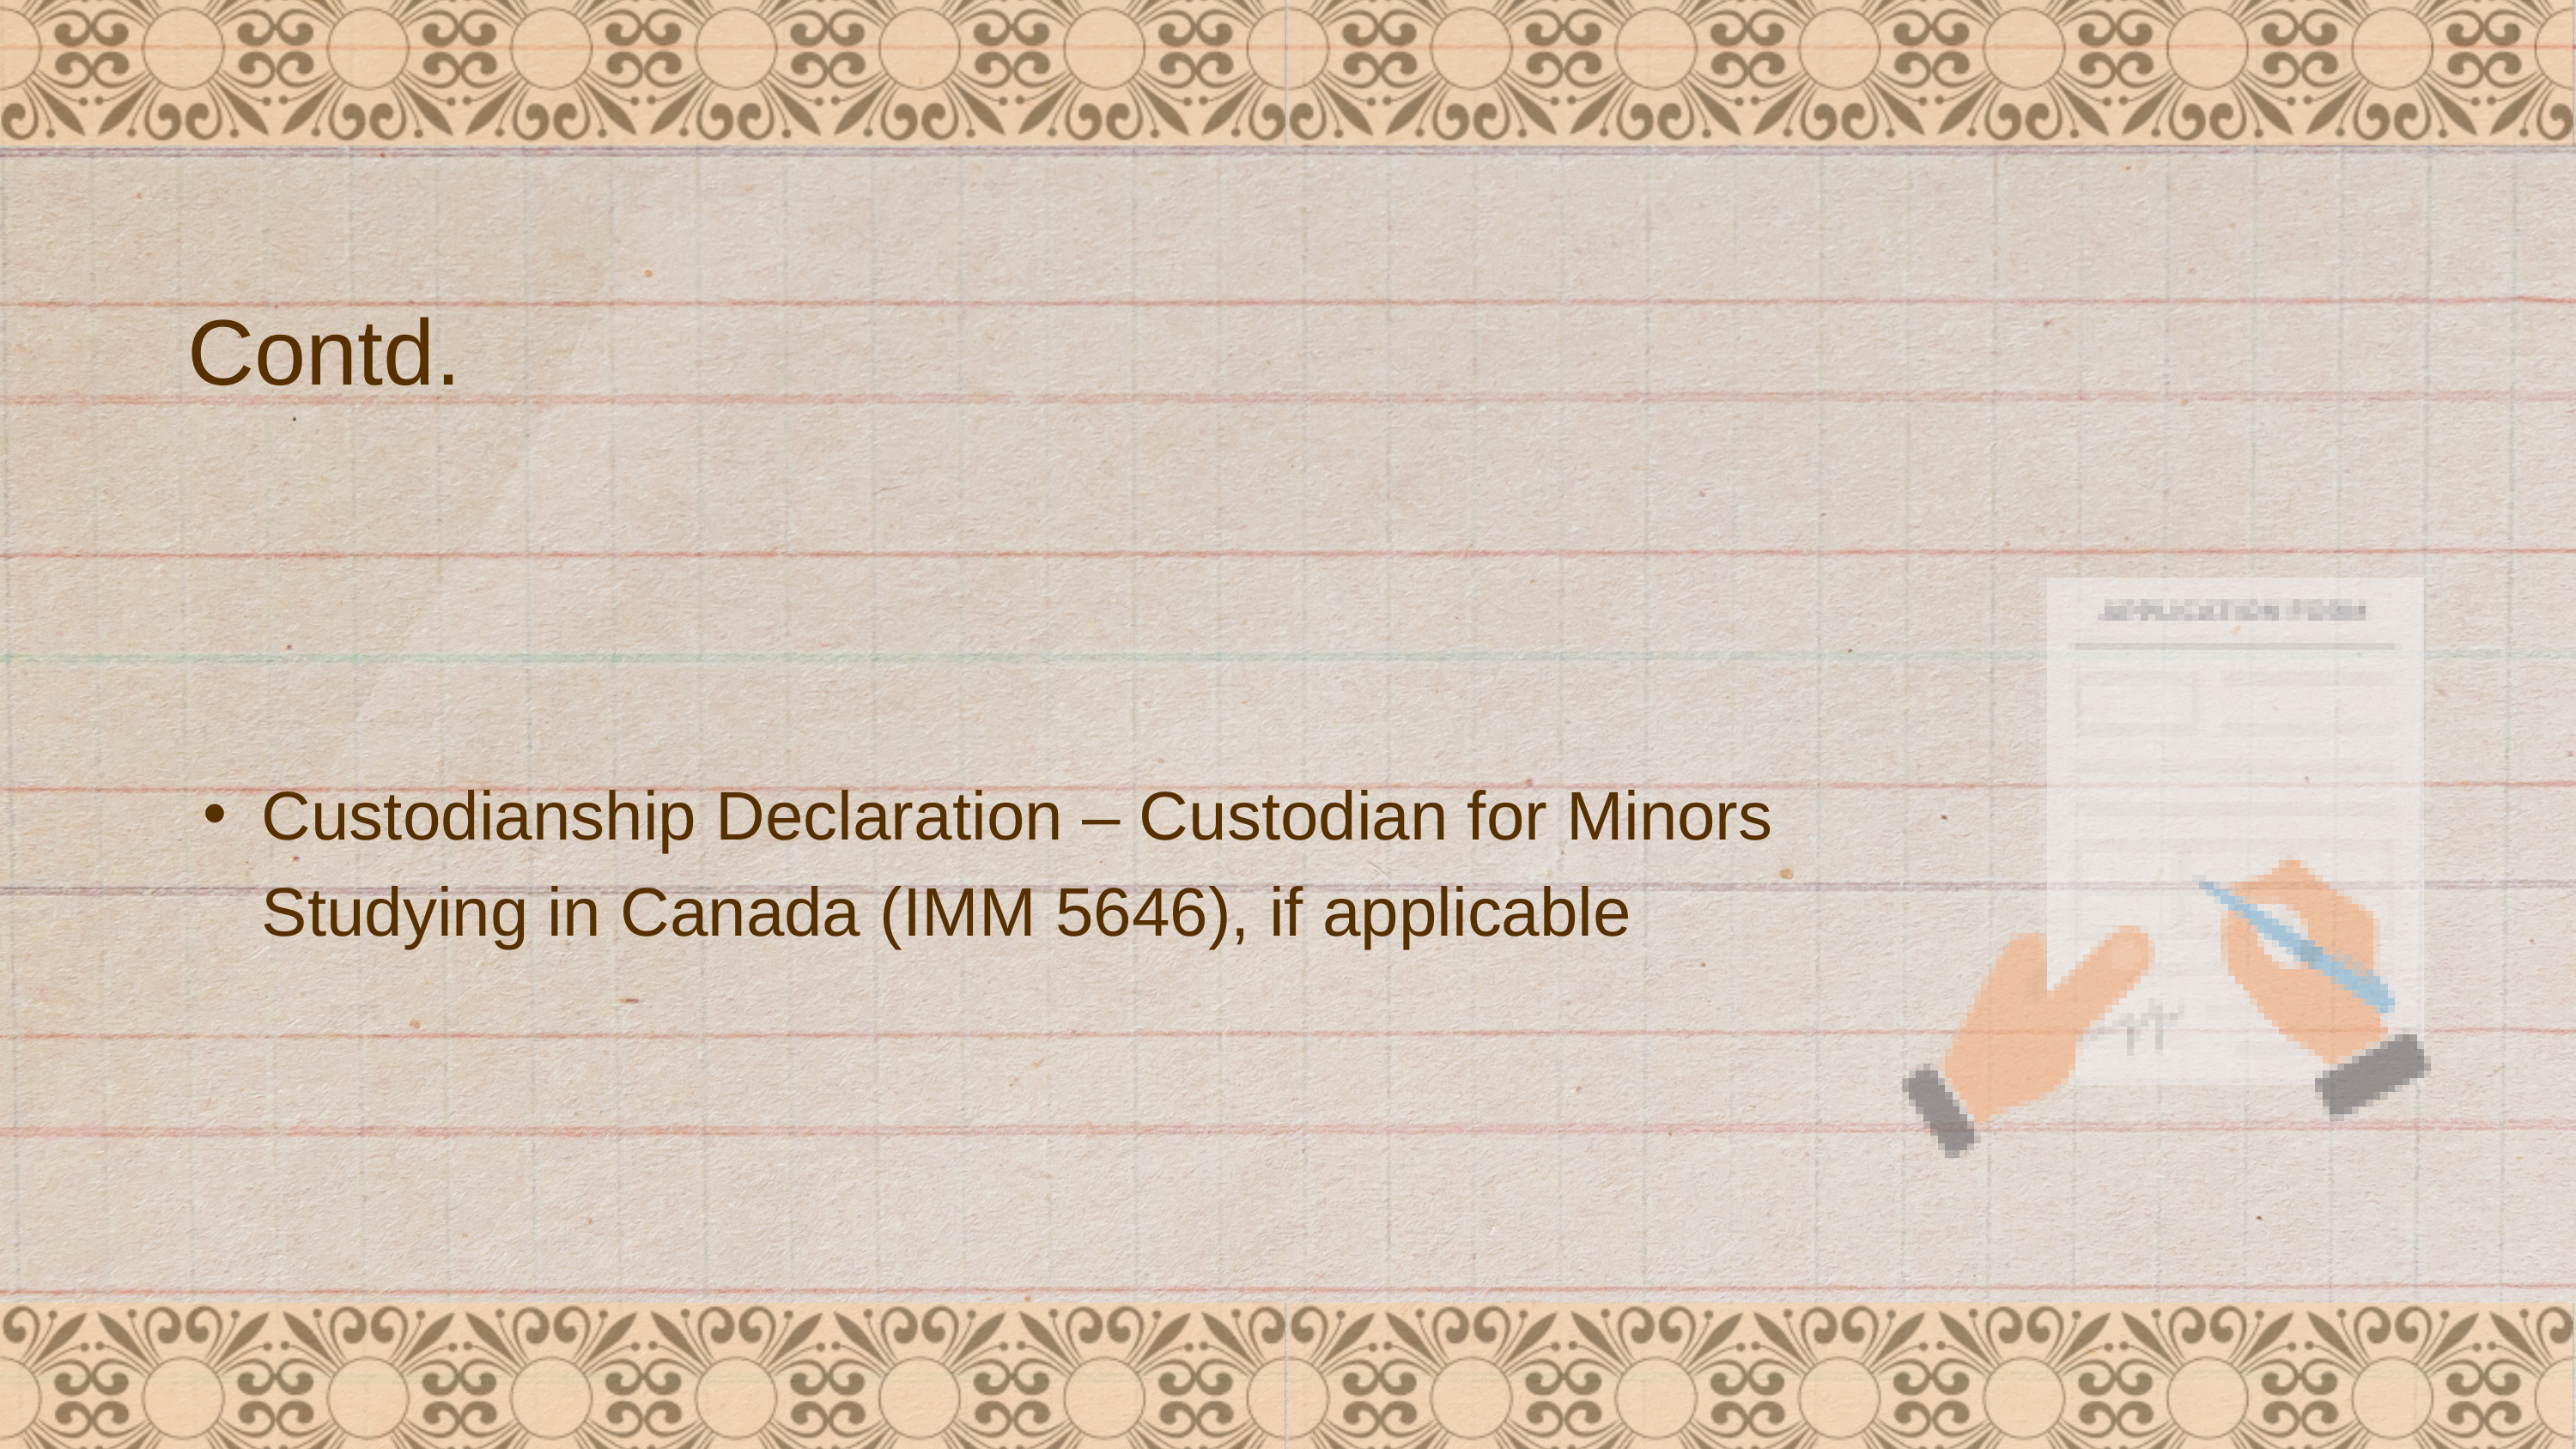

Contd.

Custodianship Declaration – Custodian for Minors Studying in Canada (IMM 5646), if applicable